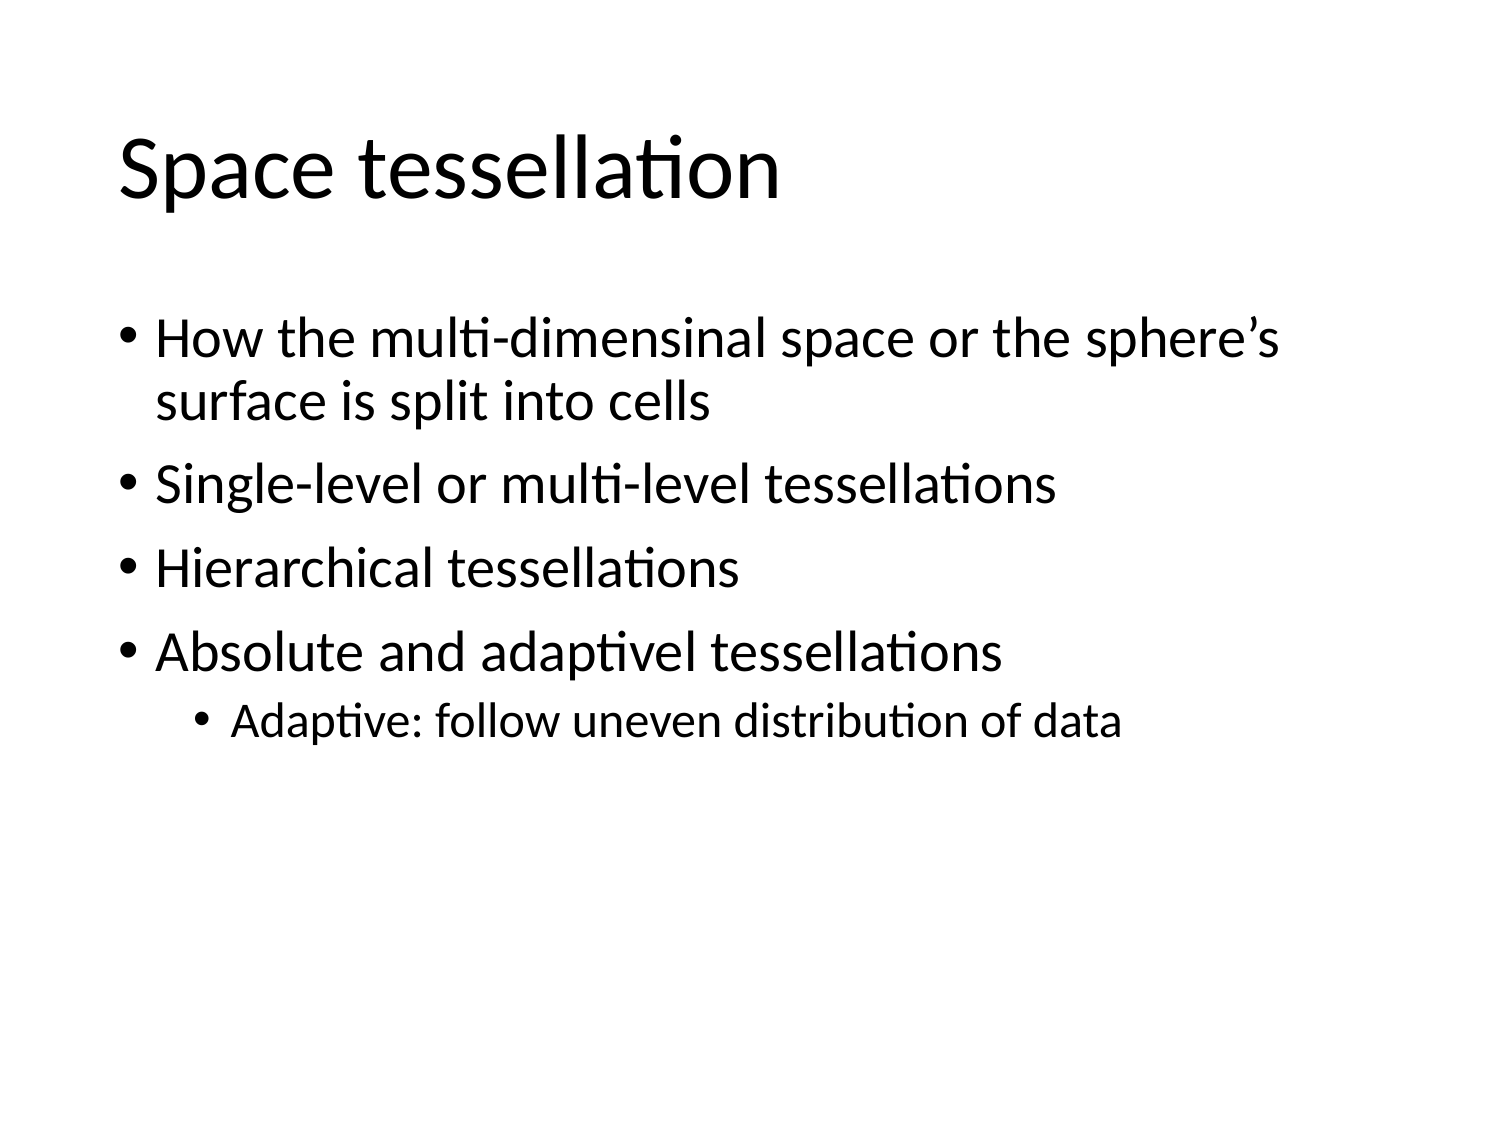

# Space tessellation
How the multi-dimensinal space or the sphere’s surface is split into cells
Single-level or multi-level tessellations
Hierarchical tessellations
Absolute and adaptivel tessellations
Adaptive: follow uneven distribution of data